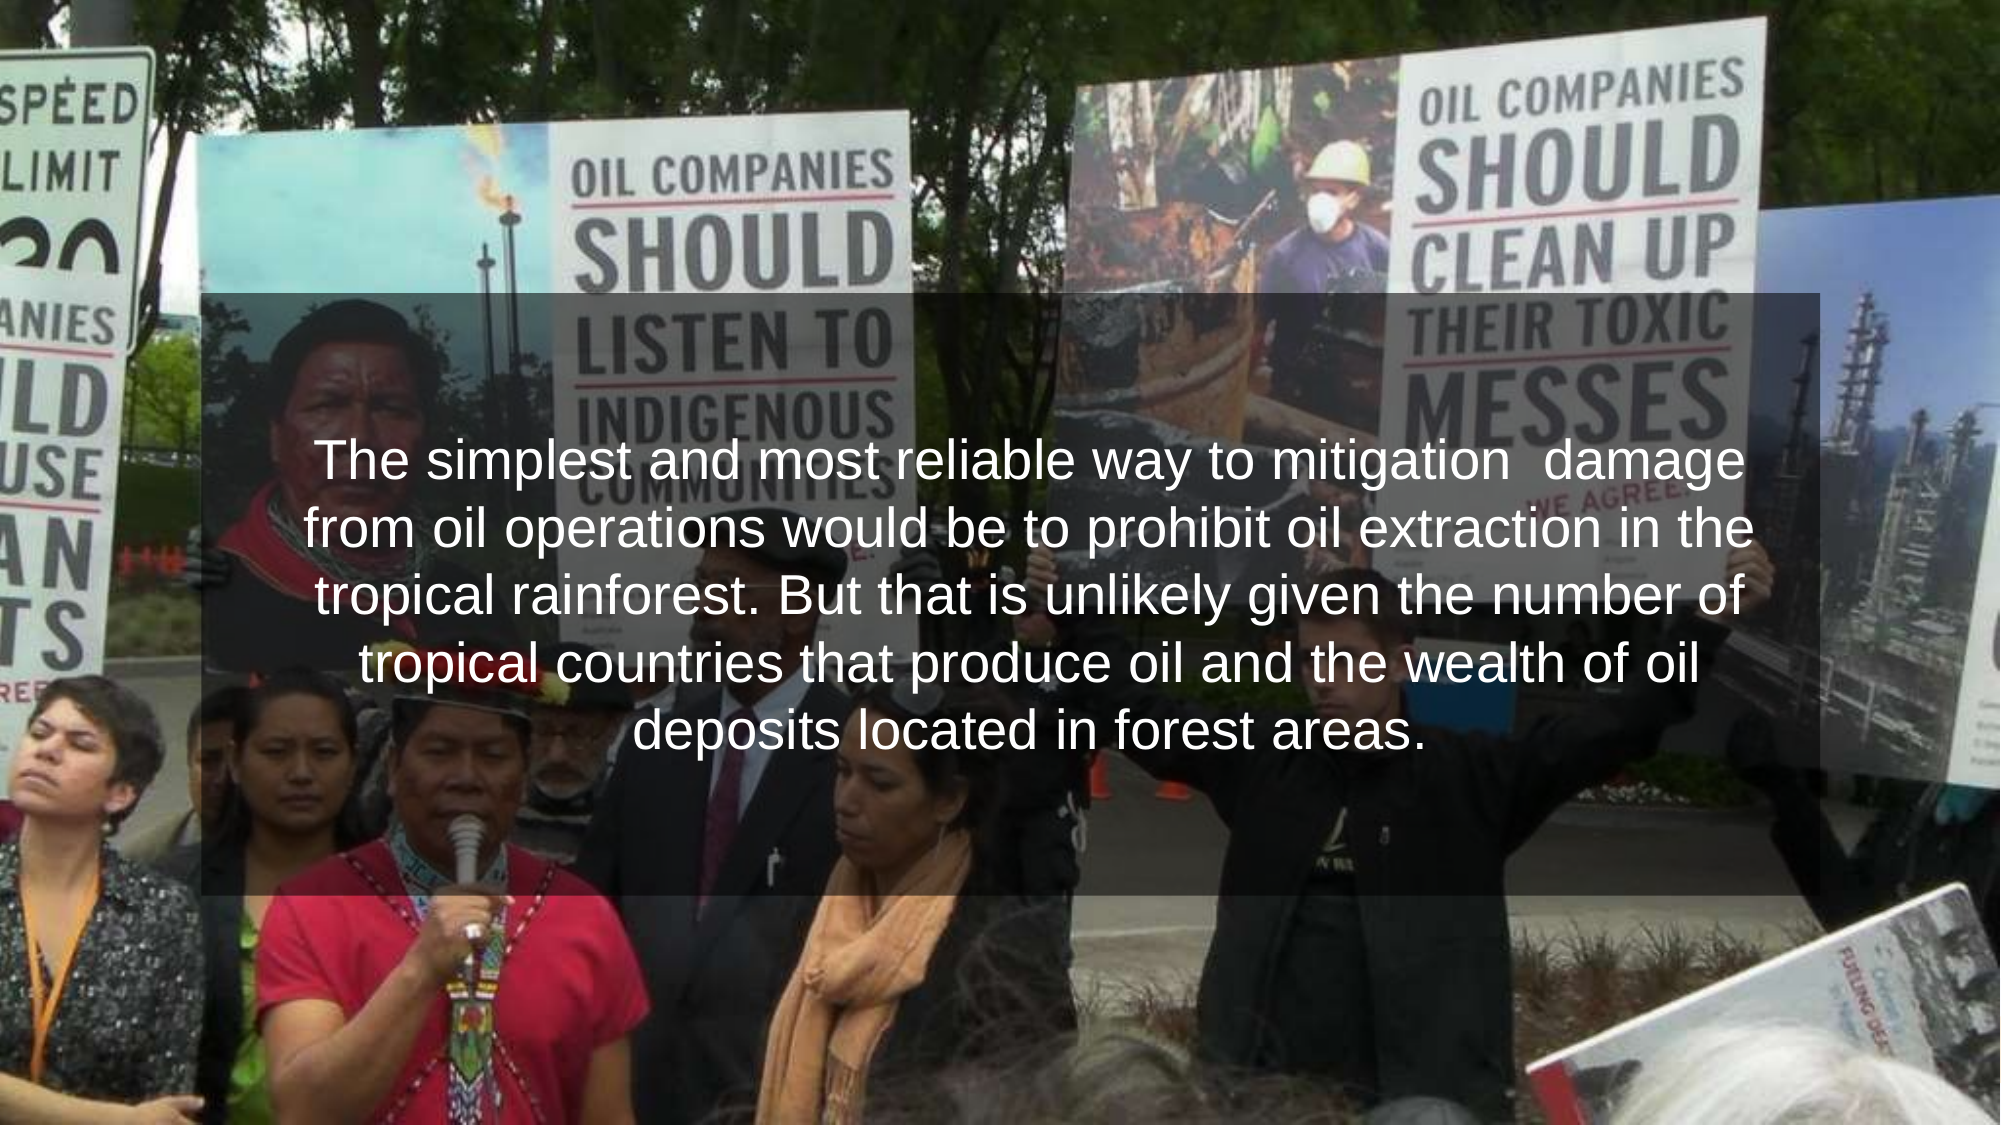

# The simplest and most reliable way to mitigation  damage from oil operations would be to prohibit oil extraction in the tropical rainforest. But that is unlikely given the number of tropical countries that produce oil and the wealth of oil deposits located in forest areas.